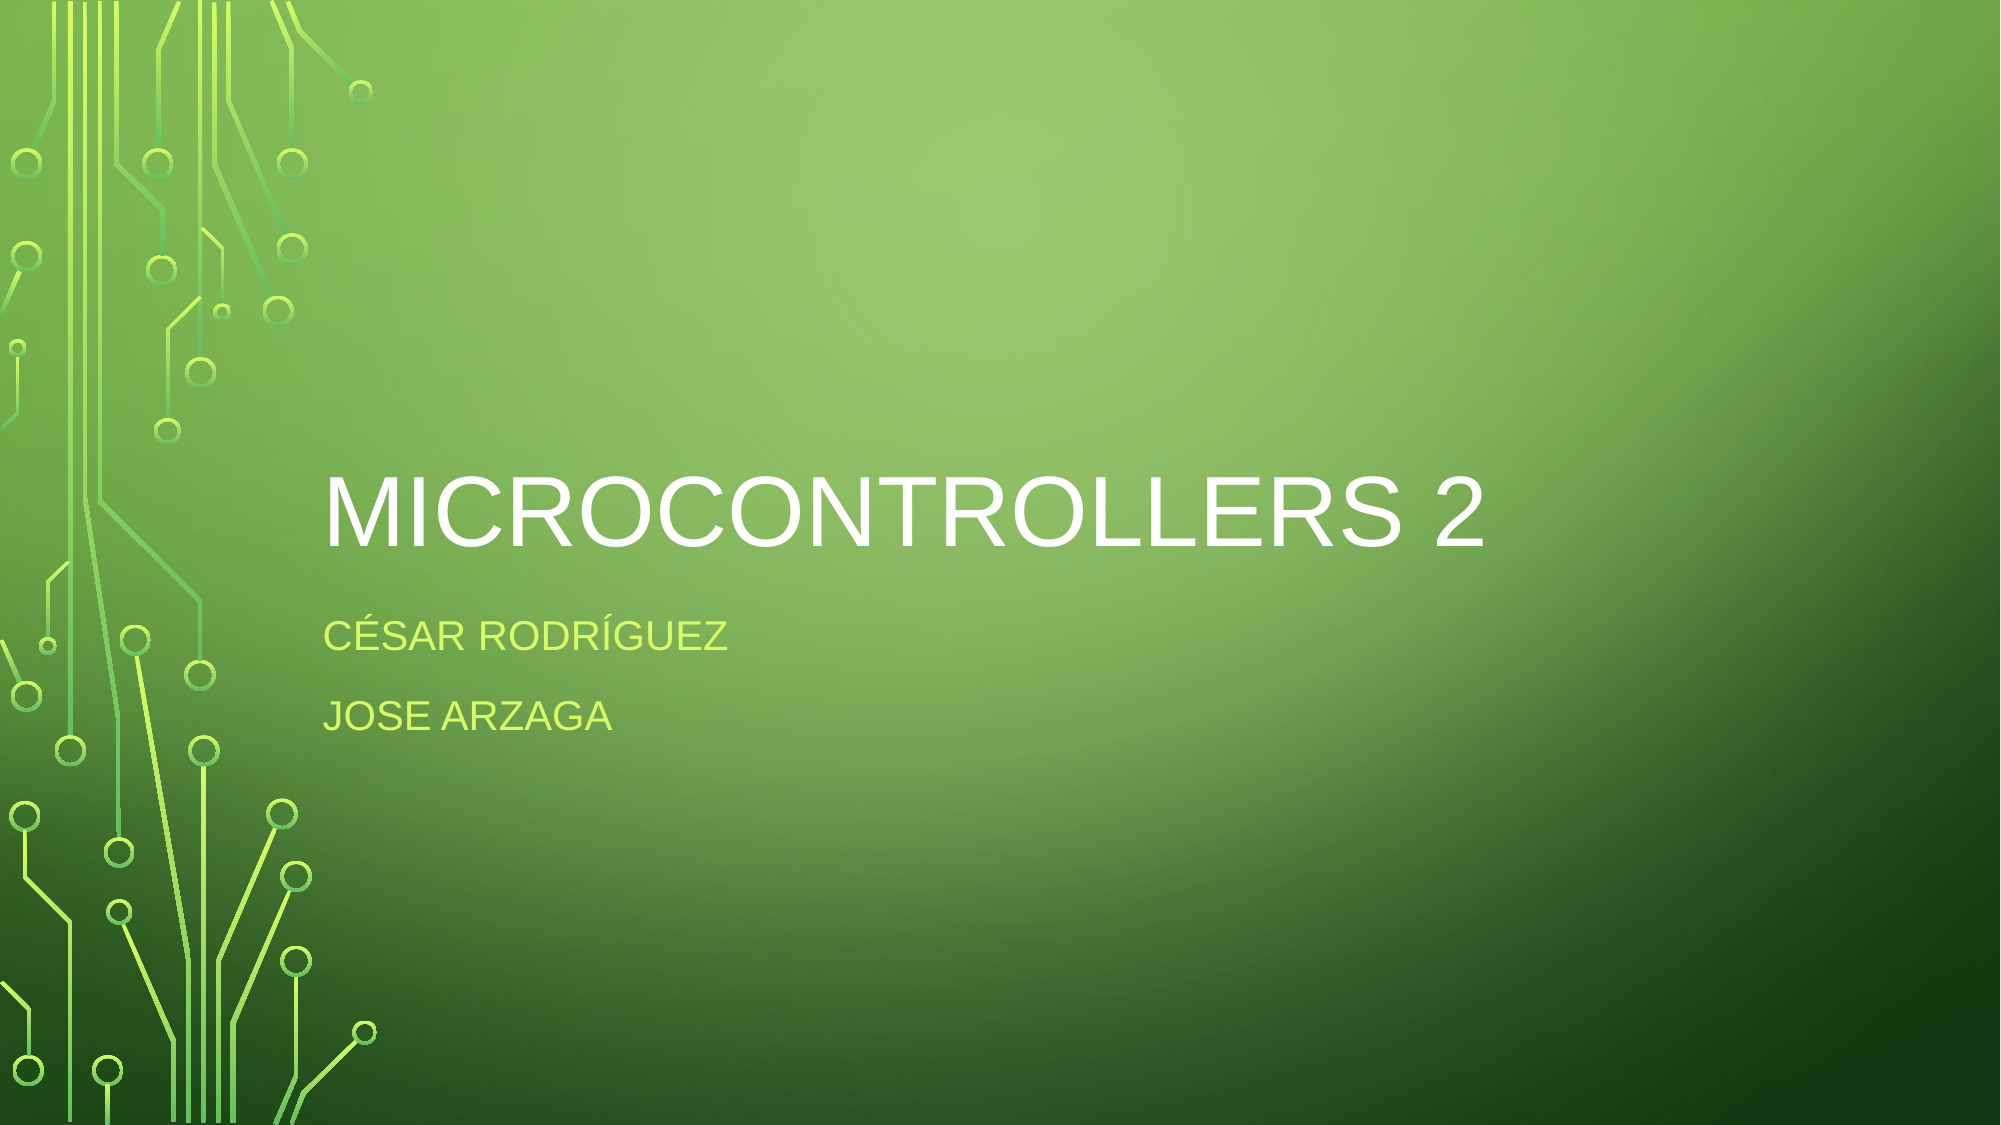

# Microcontrollers 2
César Rodríguez
Jose Arzaga